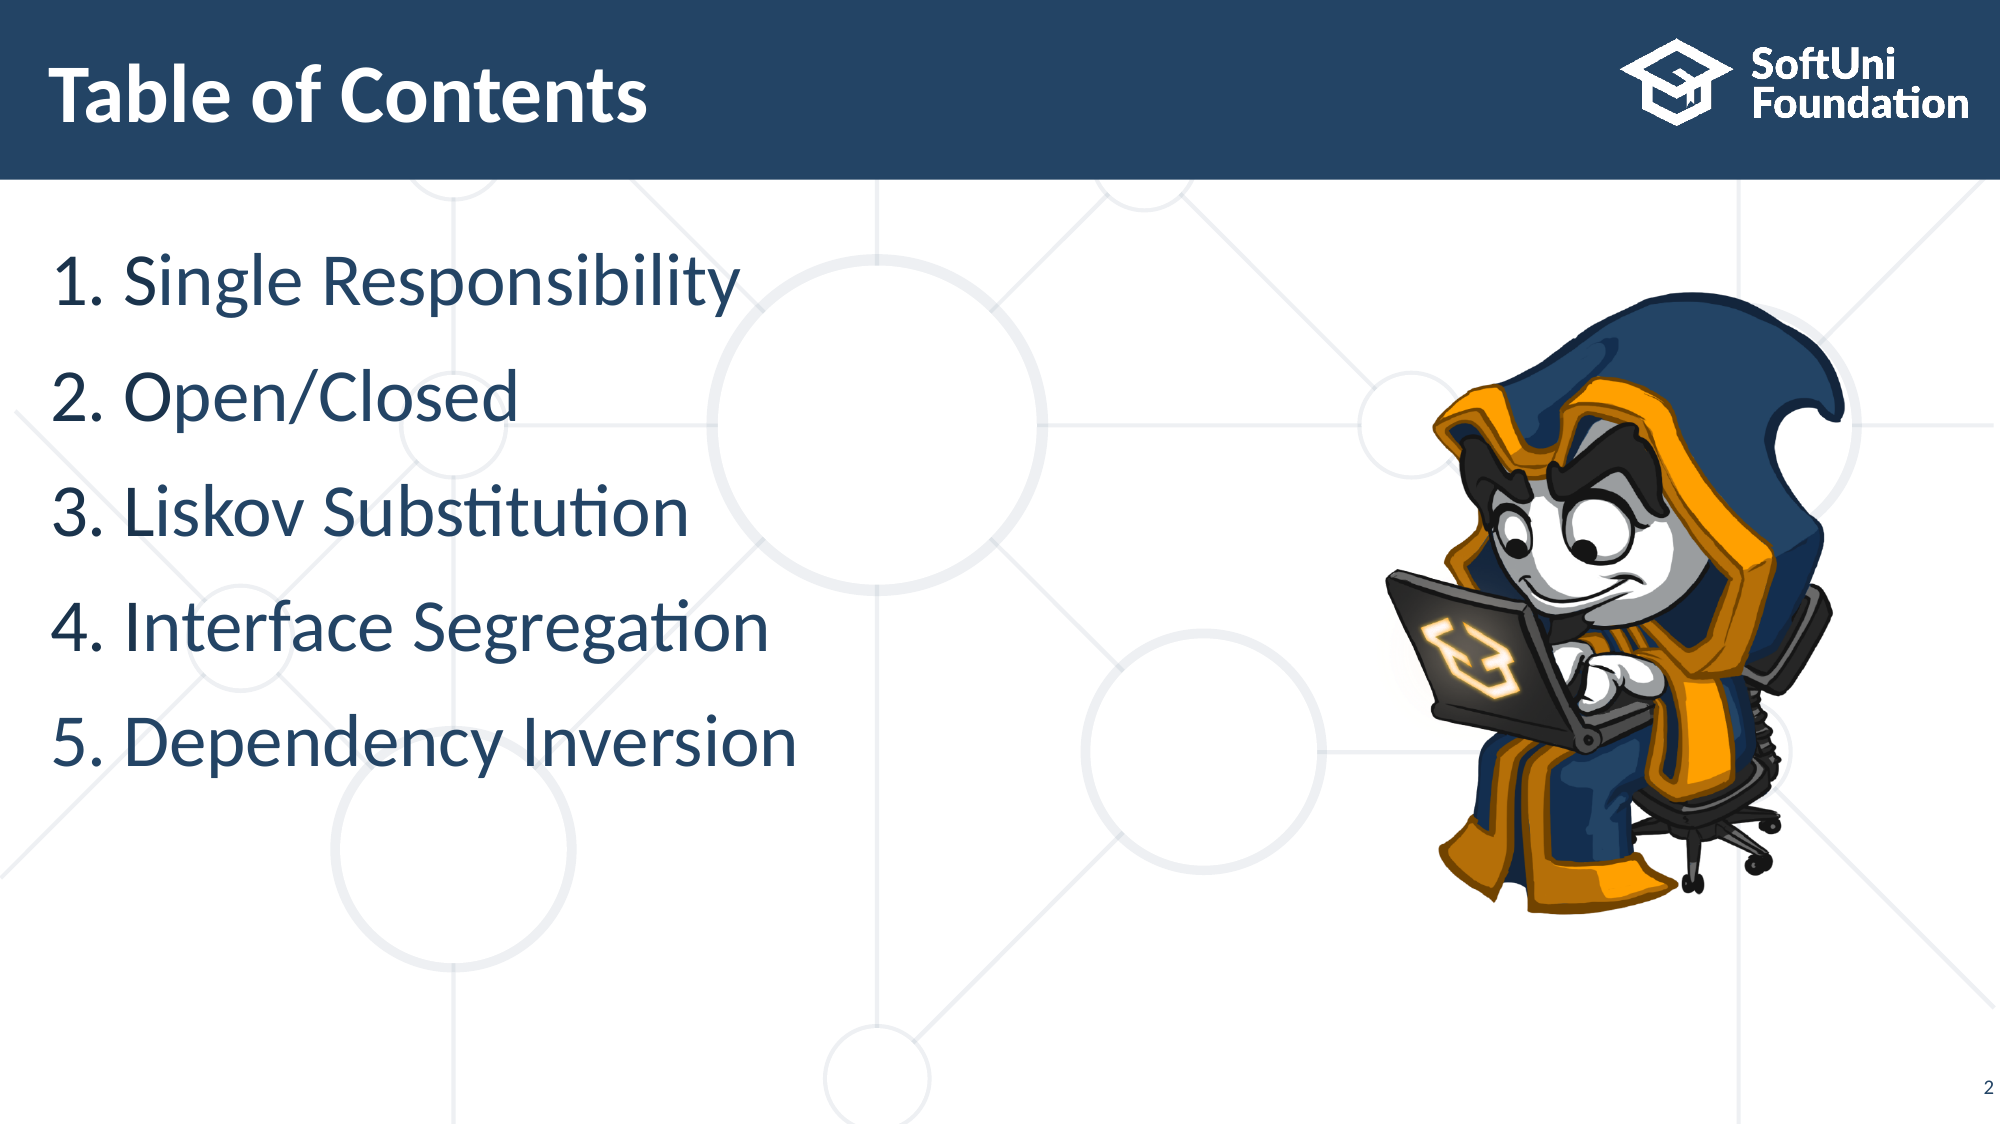

# Table of Contents
Single Responsibility
Open/Closed
Liskov Substitution
Interface Segregation
Dependency Inversion

2